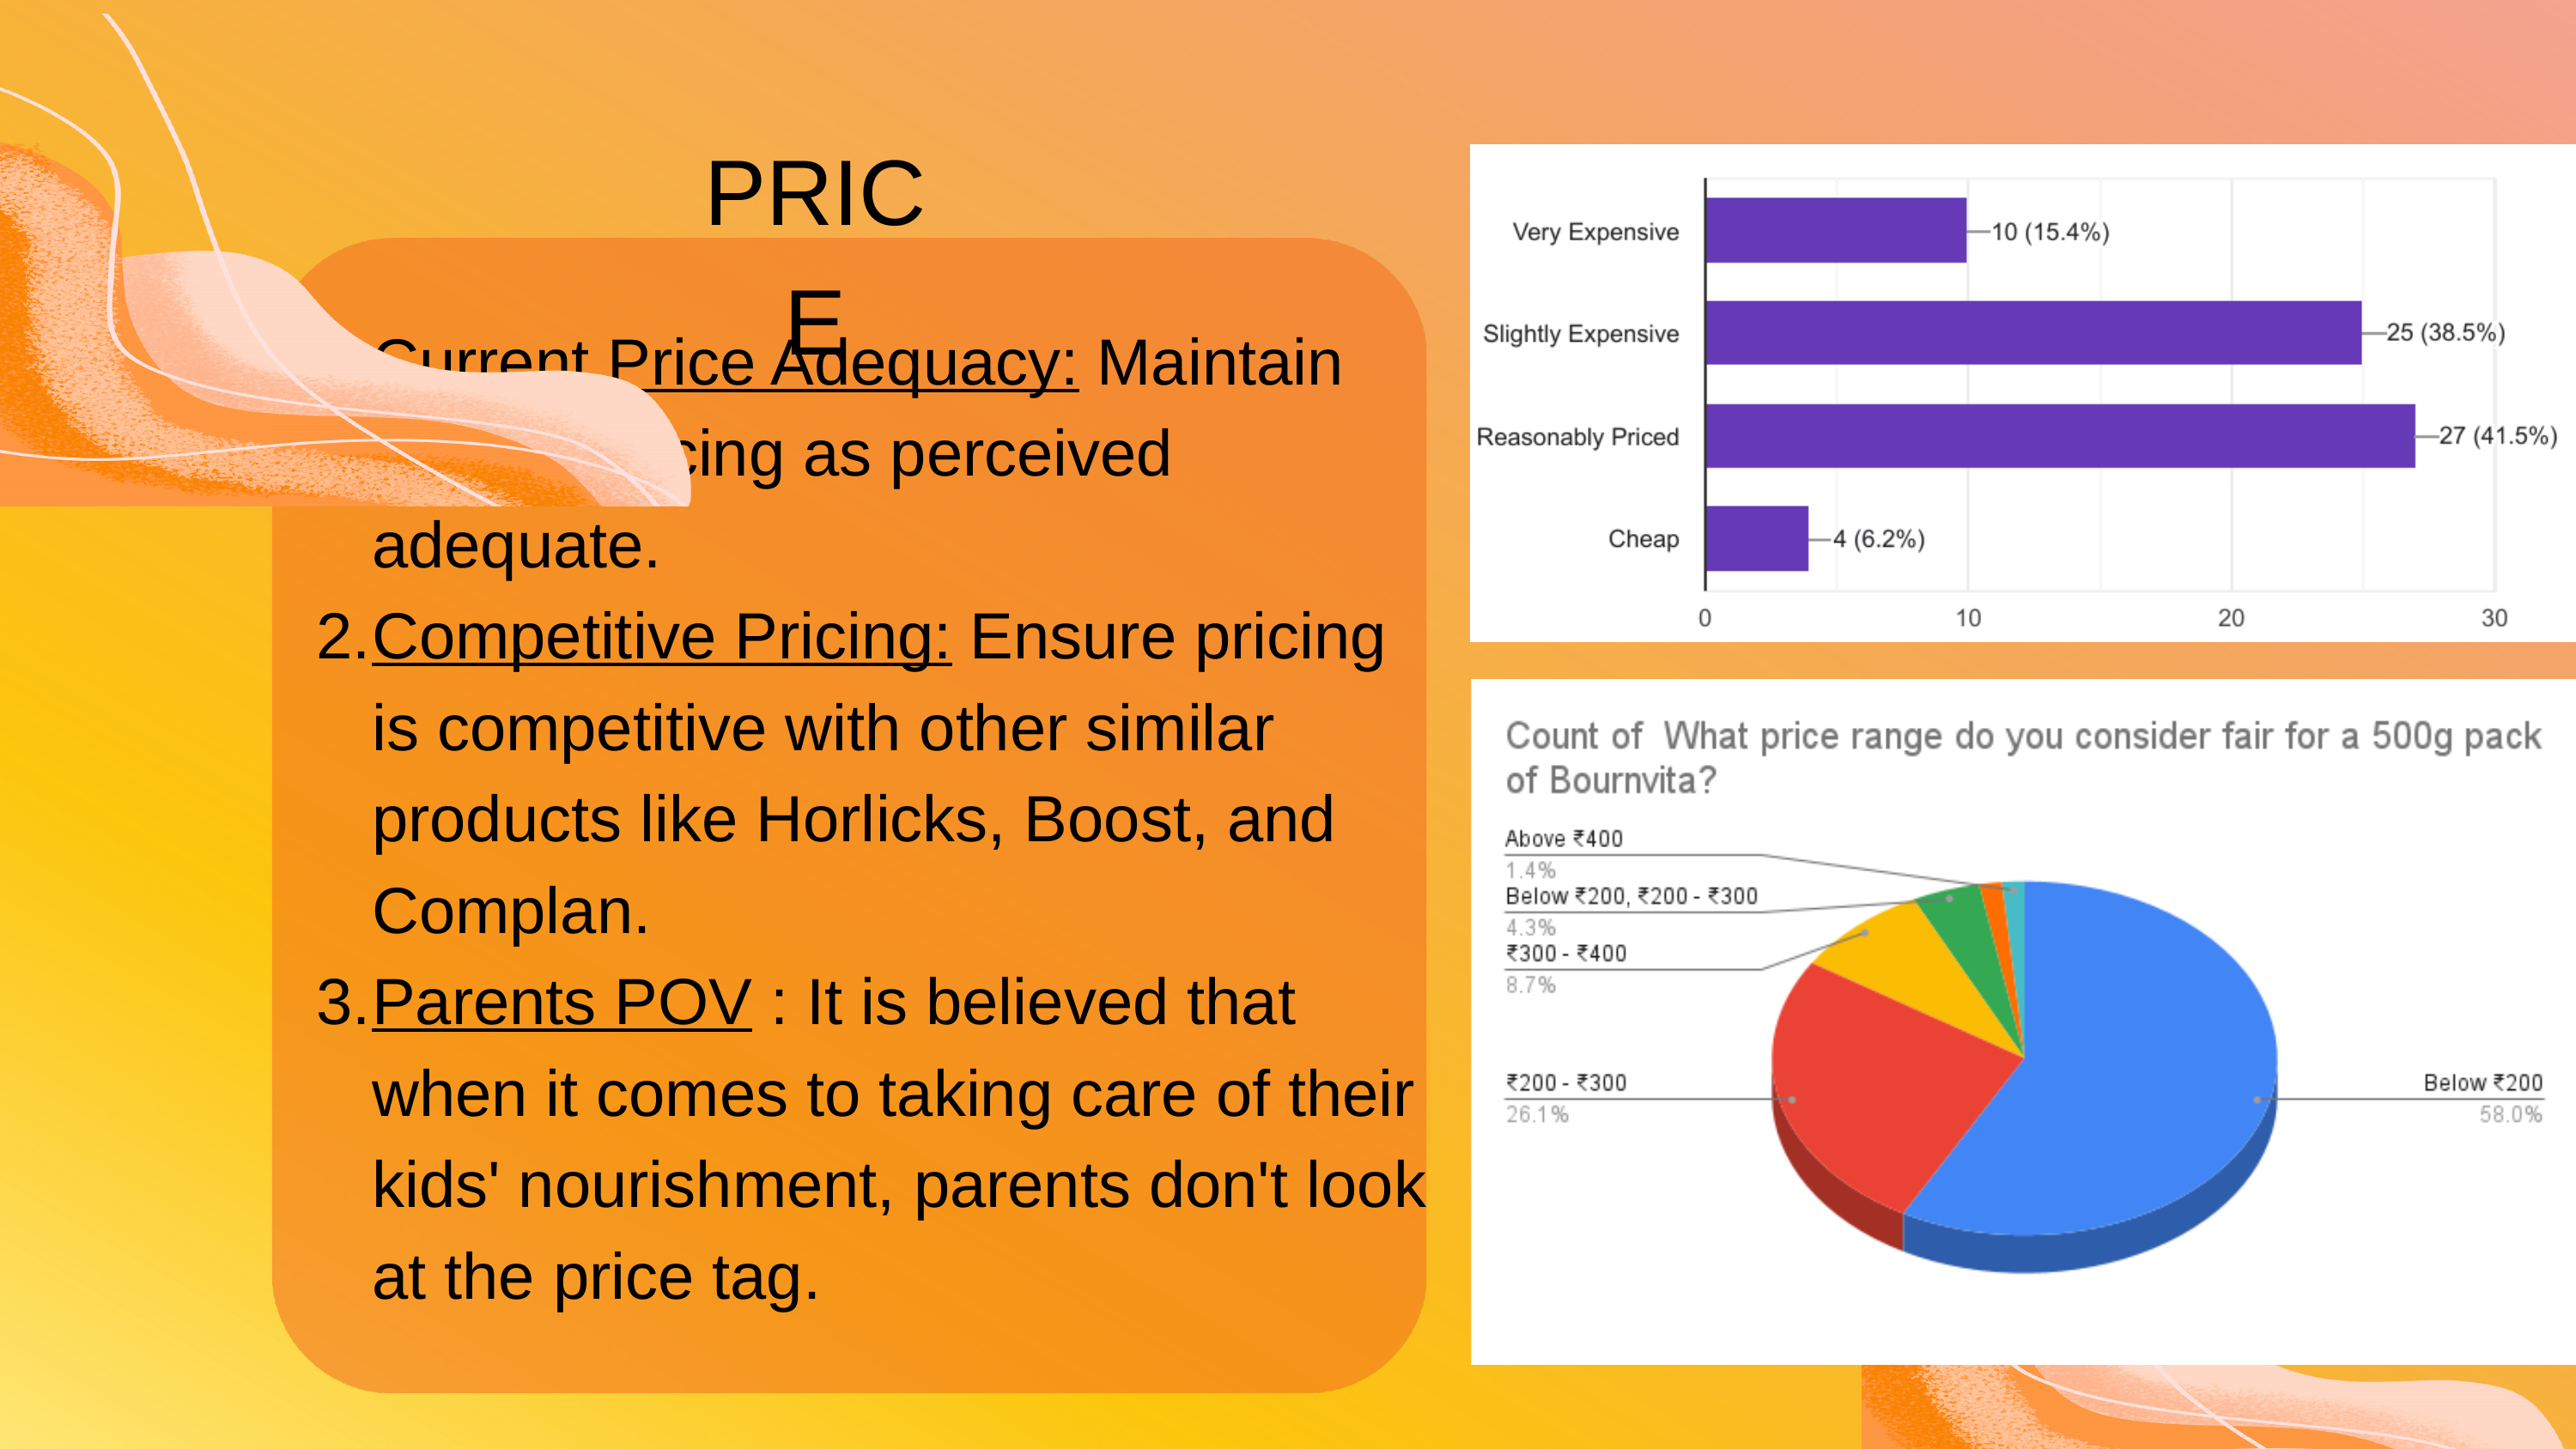

PRICE

Current Price Adequacy: Maintain current pricing as perceived adequate.
Competitive Pricing: Ensure pricing is competitive with other similar products like Horlicks, Boost, and Complan.
Parents POV : It is believed that when it comes to taking care of their kids' nourishment, parents don't look at the price tag.